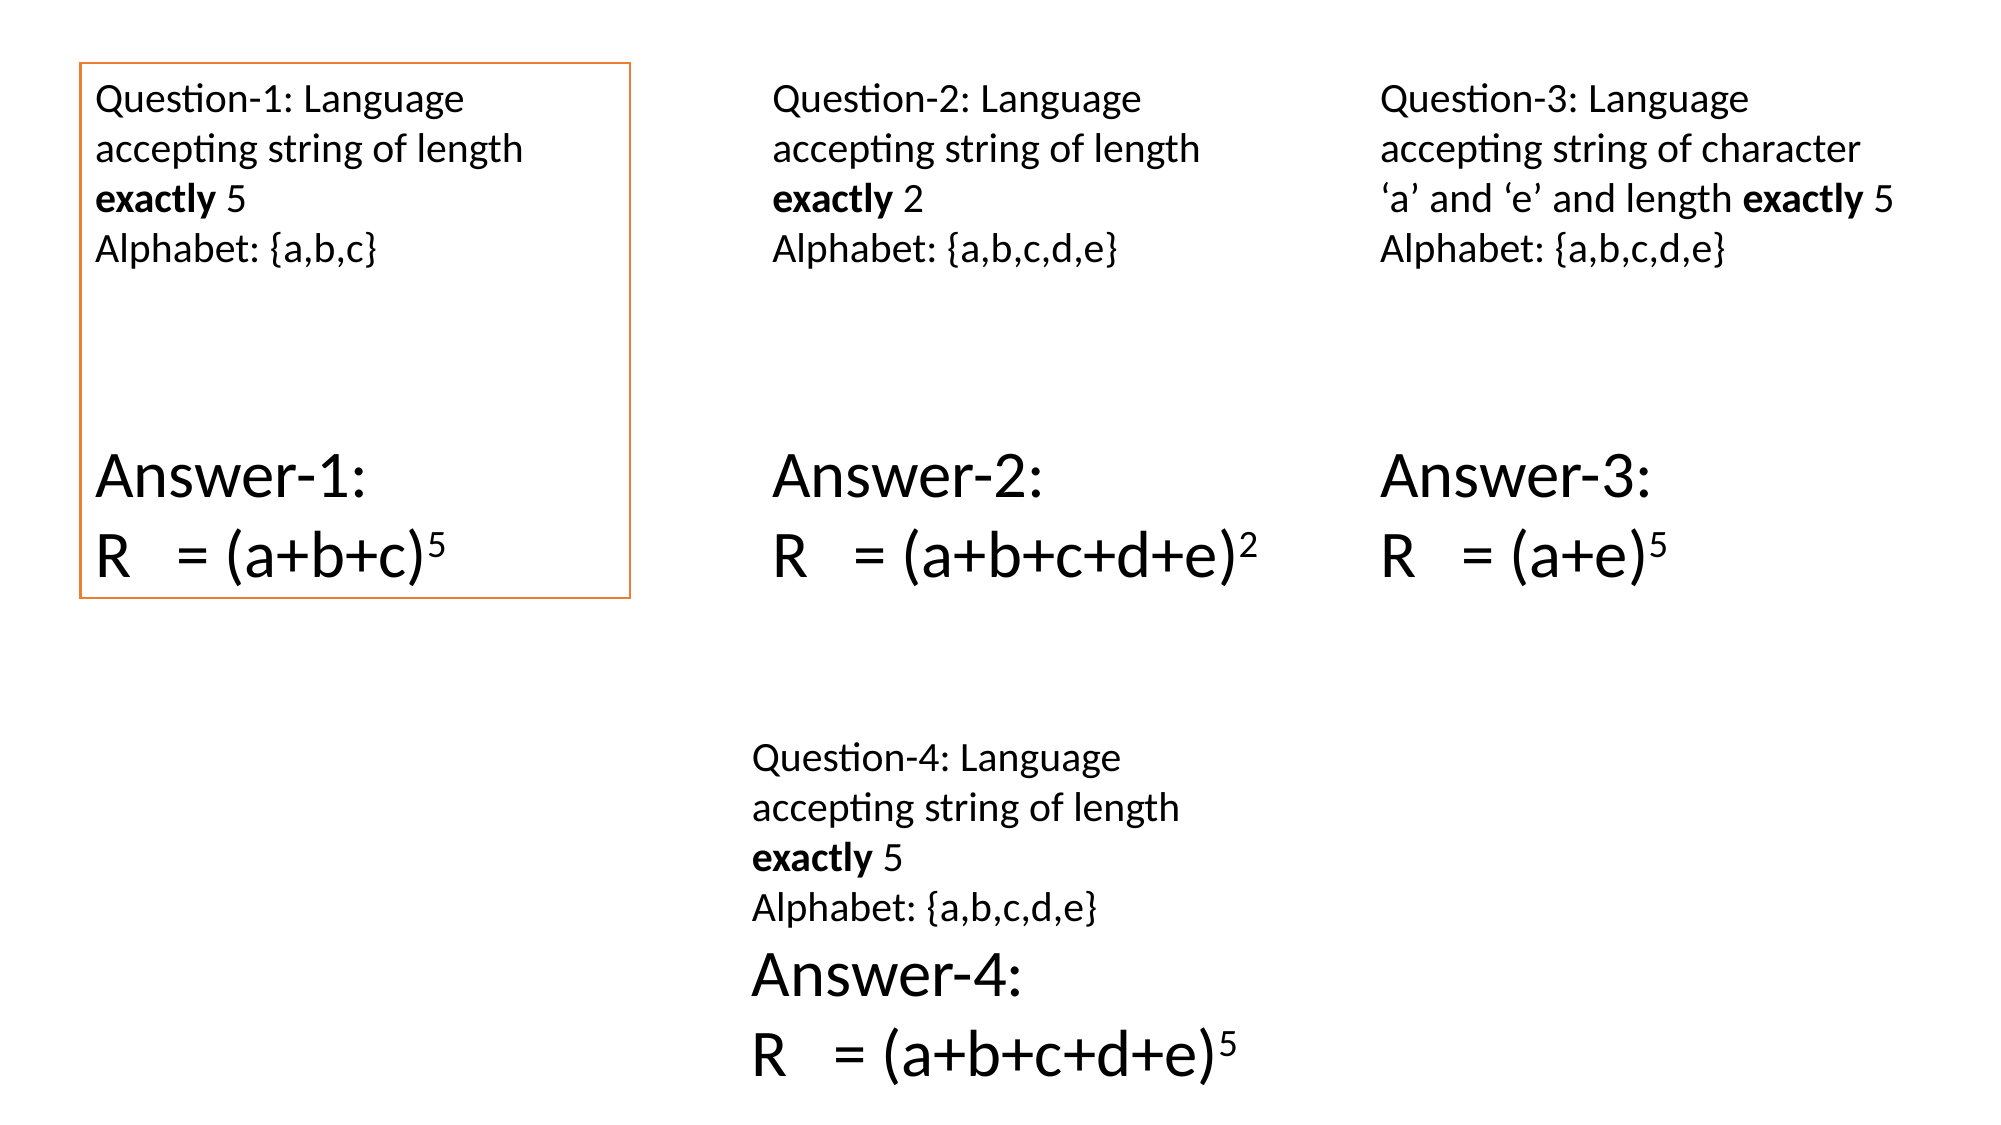

Question-1: Language accepting string of length exactly 5
Alphabet: {a,b,c}

Answer-1:
R   = (a+b+c)5
Question-3: Language accepting string of character ‘a’ and ‘e’ and length exactly 5
Alphabet: {a,b,c,d,e}

Answer-3:
R   = (a+e)5
Question-2: Language accepting string of length exactly 2
Alphabet: {a,b,c,d,e}

Answer-2:
R   = (a+b+c+d+e)2
Question-4: Language accepting string of length exactly 5
Alphabet: {a,b,c,d,e}
Answer-4:
R   = (a+b+c+d+e)5